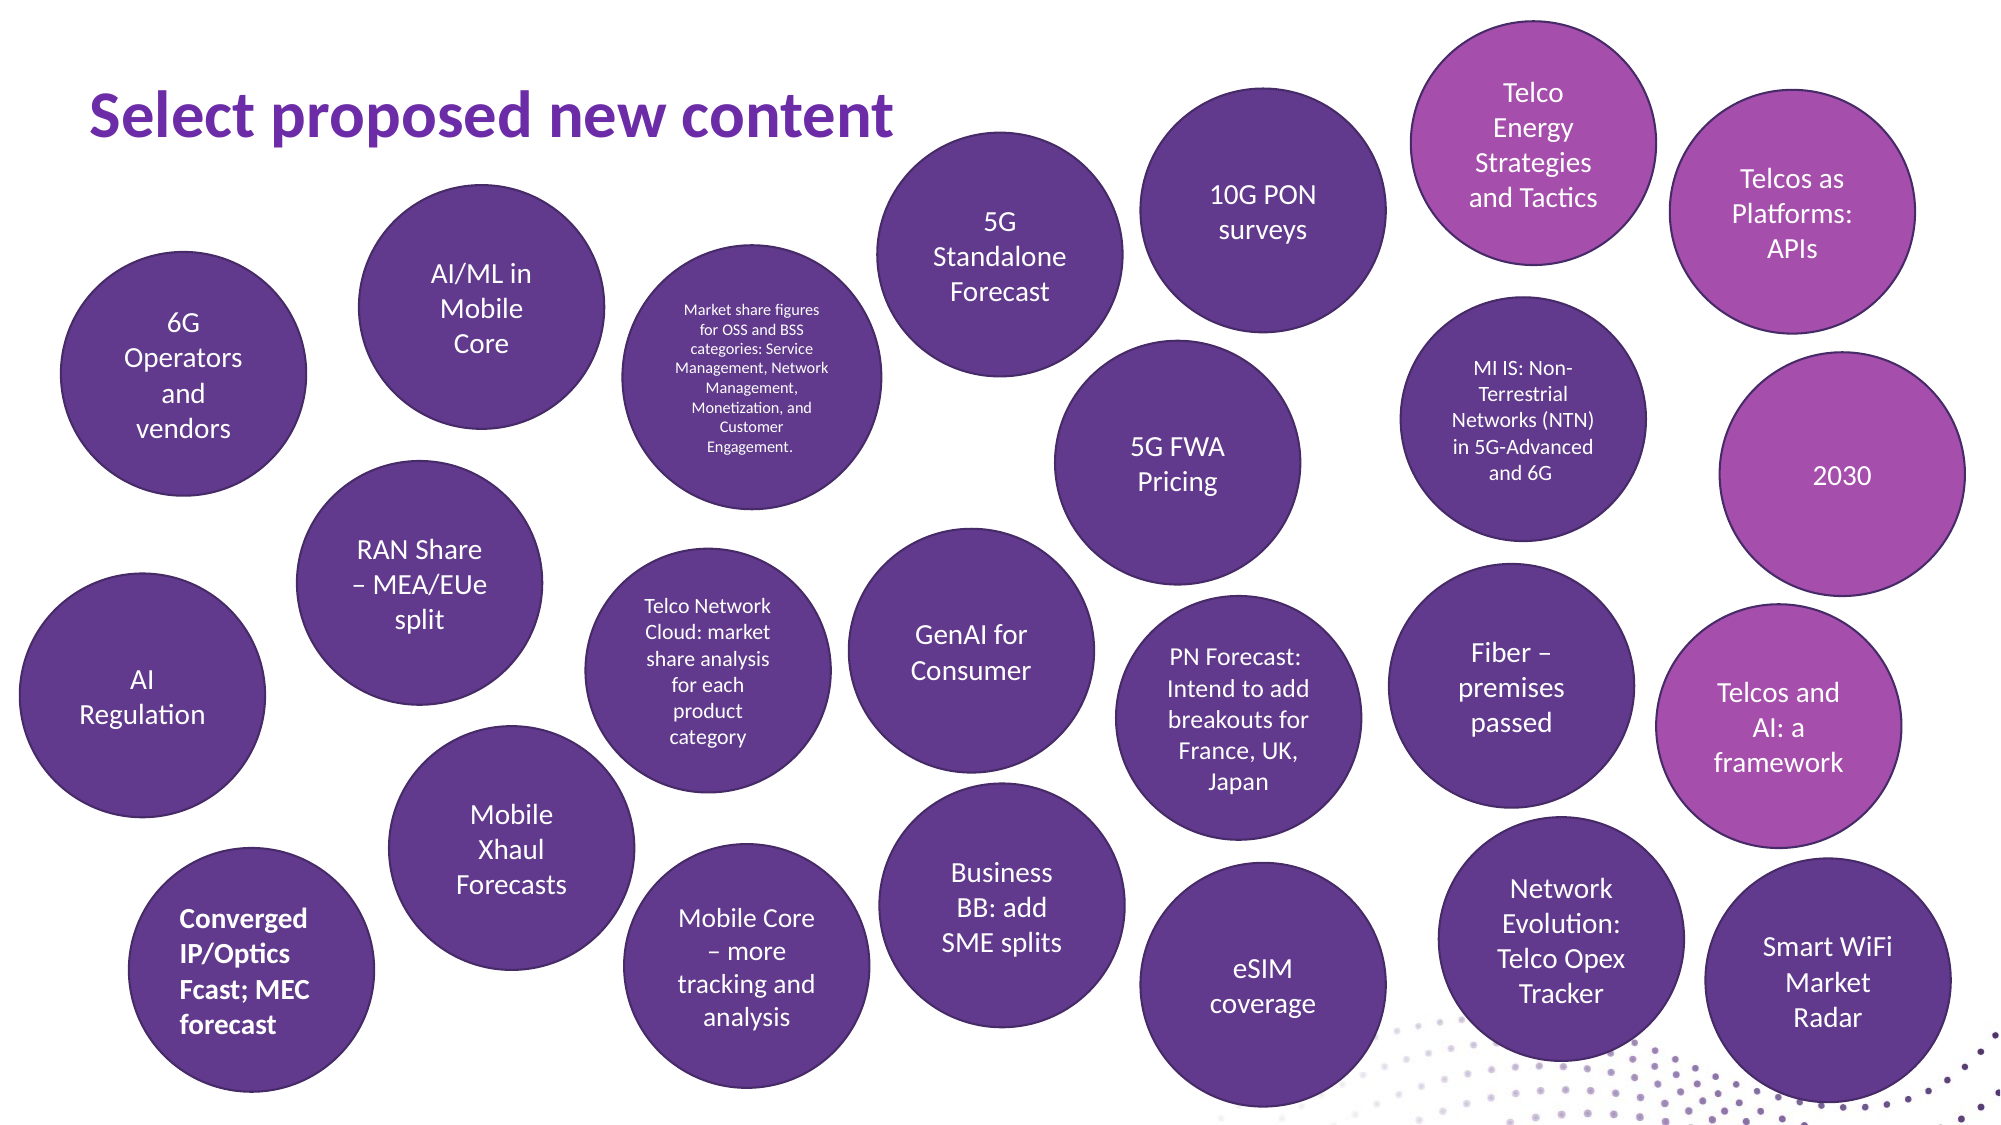

Telco Energy Strategies and Tactics
# Select proposed new content
10G PON surveys
Telcos as Platforms: APIs
5G Standalone Forecast
AI/ML in Mobile Core
Market share figures for OSS and BSS categories: Service Management, Network Management, Monetization, and Customer Engagement.
6G Operators and vendors
MI IS: Non-Terrestrial Networks (NTN) in 5G-Advanced and 6G
5G FWA Pricing
2030
RAN Share – MEA/EUe split
GenAI for Consumer
Telco Network Cloud: market share analysis for each product category
Fiber – premises passed
AI Regulation
PN Forecast:  Intend to add breakouts for France, UK, Japan
Telcos and AI: a framework
Mobile Xhaul Forecasts
Business BB: add SME splits
Network Evolution: Telco Opex Tracker
Mobile Core – more tracking and analysis
Converged IP/Optics Fcast; MEC forecast
Smart WiFi Market Radar
eSIM coverage